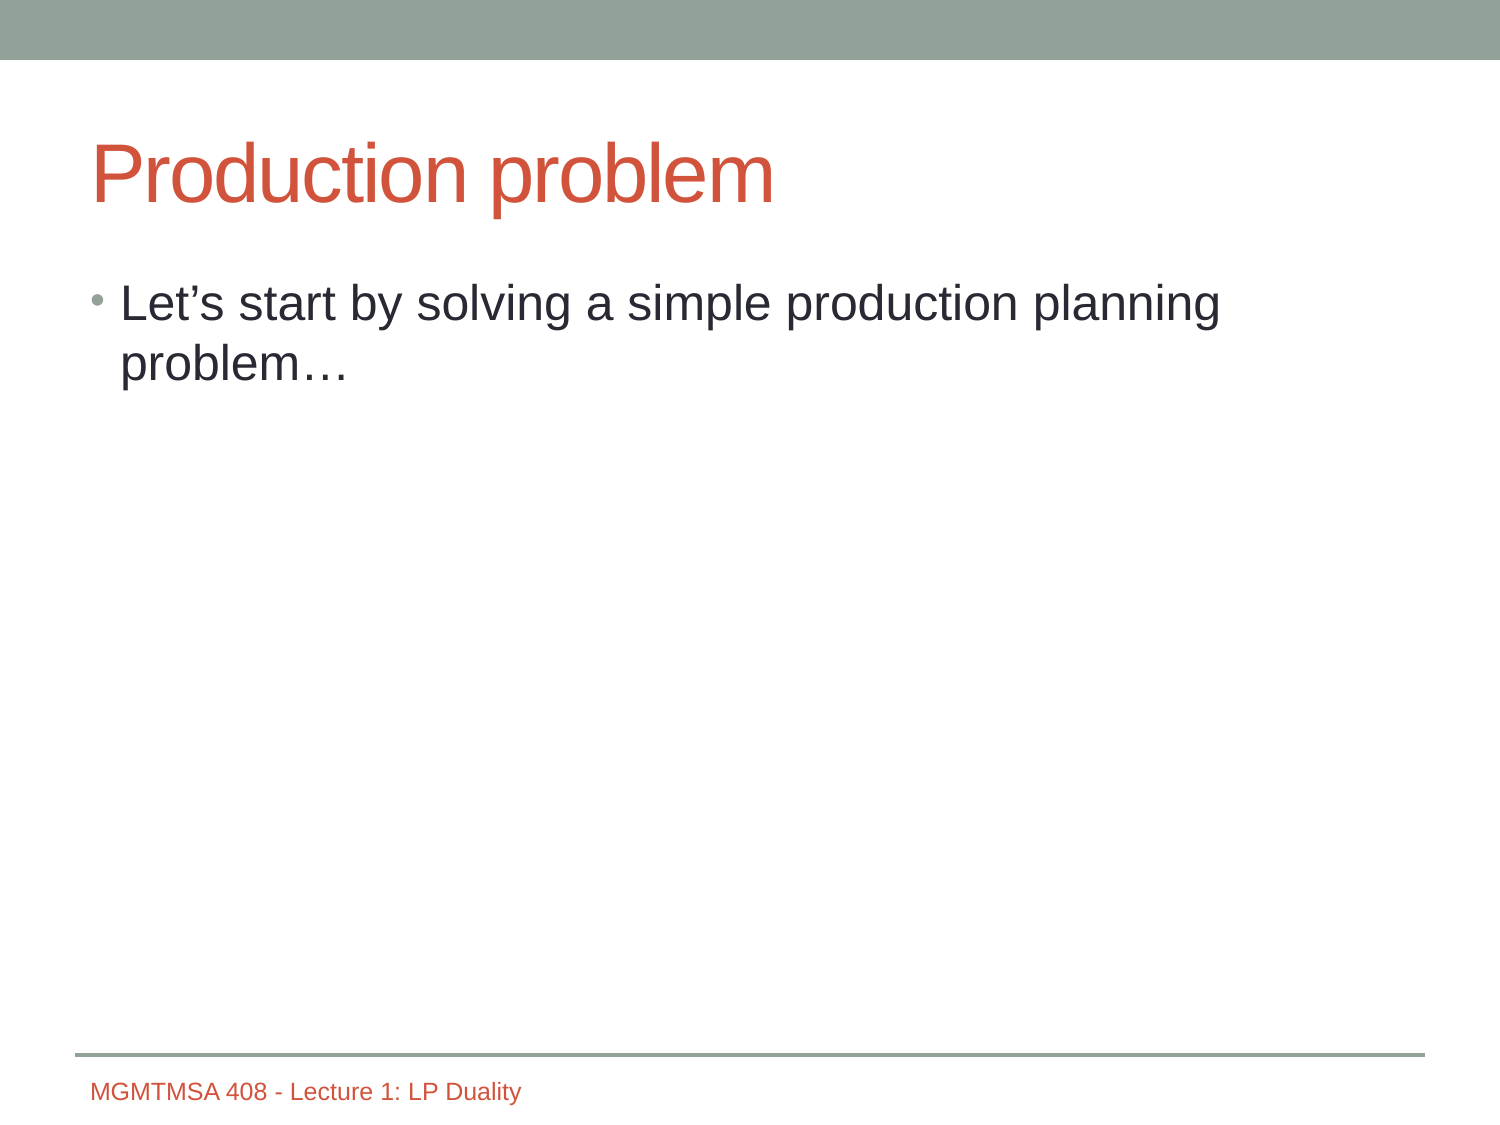

# Production problem
Let’s start by solving a simple production planning problem…

MGMTMSA 408 - Lecture 1: LP Duality